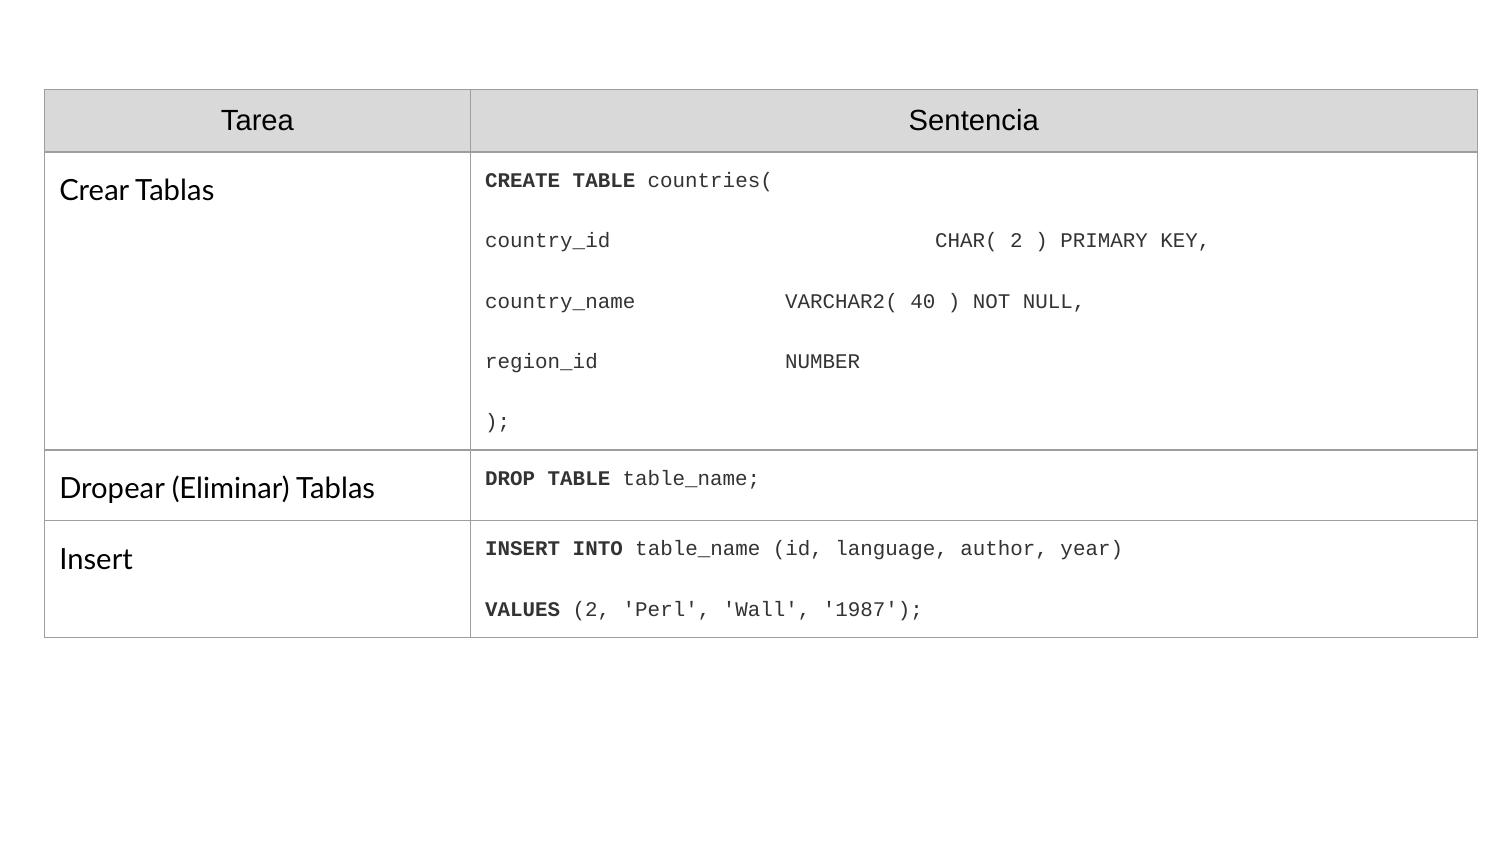

| Tarea | Sentencia |
| --- | --- |
| Crear Tablas | CREATE TABLE countries( country\_id CHAR( 2 ) PRIMARY KEY, country\_name VARCHAR2( 40 ) NOT NULL, region\_id NUMBER ); |
| Dropear (Eliminar) Tablas | DROP TABLE table\_name; |
| Insert | INSERT INTO table\_name (id, language, author, year) VALUES (2, 'Perl', 'Wall', '1987'); |